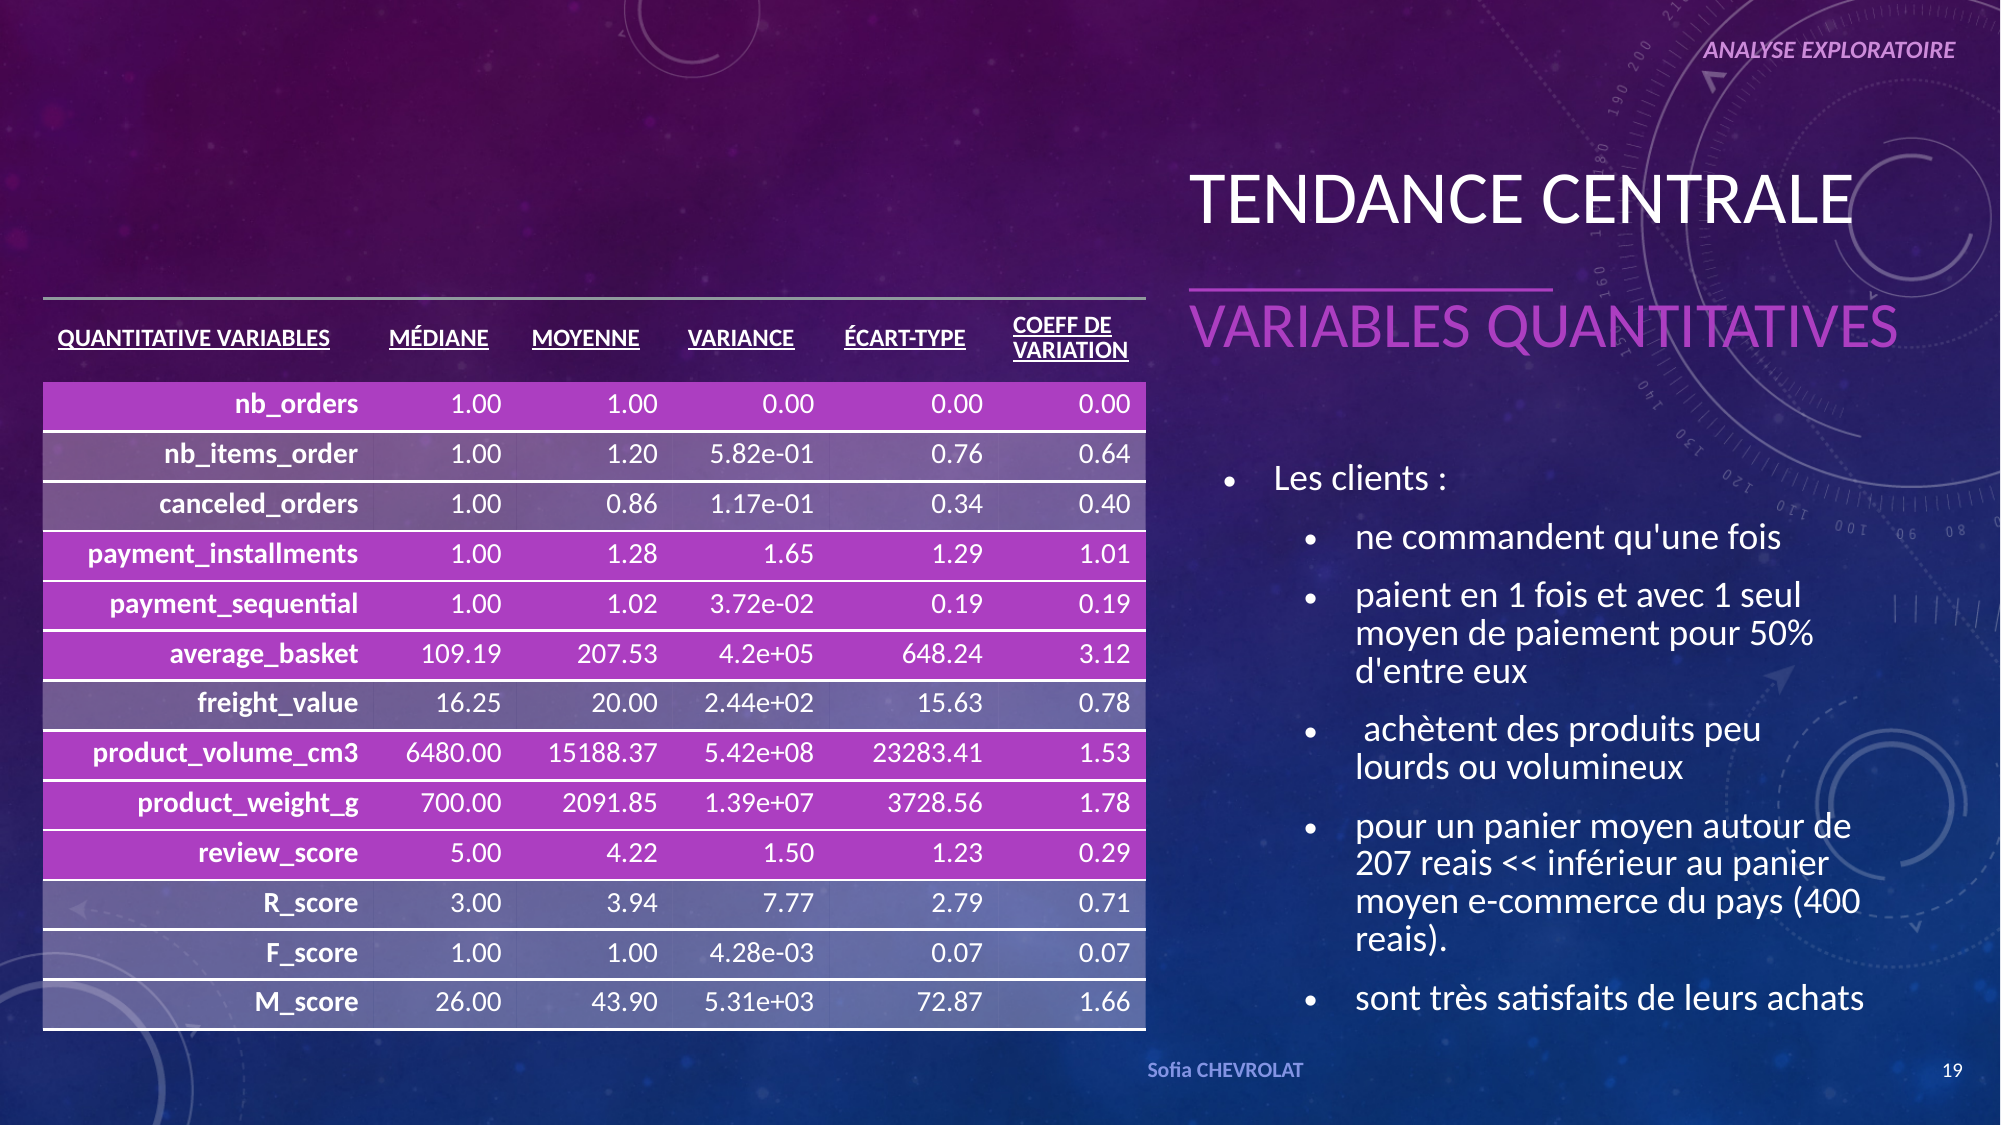

ANALYSE EXPLORATOIRE
TENDANCE CENTRALE
_____________
variables QUANTITATIVES
| QUANTITATIVE VARIABLES | MÉDIANE | MOYENNE | VARIANCE | ÉCART-TYPE | COEFF DE VARIATION |
| --- | --- | --- | --- | --- | --- |
| nb\_orders | 1.00 | 1.00 | 0.00 | 0.00 | 0.00 |
| nb\_items\_order | 1.00 | 1.20 | 5.82e-01 | 0.76 | 0.64 |
| canceled\_orders | 1.00 | 0.86 | 1.17e-01 | 0.34 | 0.40 |
| payment\_installments | 1.00 | 1.28 | 1.65 | 1.29 | 1.01 |
| payment\_sequential | 1.00 | 1.02 | 3.72e-02 | 0.19 | 0.19 |
| average\_basket | 109.19 | 207.53 | 4.2e+05 | 648.24 | 3.12 |
| freight\_value | 16.25 | 20.00 | 2.44e+02 | 15.63 | 0.78 |
| product\_volume\_cm3 | 6480.00 | 15188.37 | 5.42e+08 | 23283.41 | 1.53 |
| product\_weight\_g | 700.00 | 2091.85 | 1.39e+07 | 3728.56 | 1.78 |
| review\_score | 5.00 | 4.22 | 1.50 | 1.23 | 0.29 |
| R\_score | 3.00 | 3.94 | 7.77 | 2.79 | 0.71 |
| F\_score | 1.00 | 1.00 | 4.28e-03 | 0.07 | 0.07 |
| M\_score | 26.00 | 43.90 | 5.31e+03 | 72.87 | 1.66 |
Les clients :
ne commandent qu'une fois
paient en 1 fois et avec 1 seul moyen de paiement pour 50% d'entre eux
 achètent des produits peu lourds ou volumineux
pour un panier moyen autour de 207 reais << inférieur au panier moyen e-commerce du pays (400 reais).
sont très satisfaits de leurs achats
Sofia CHEVROLAT
19